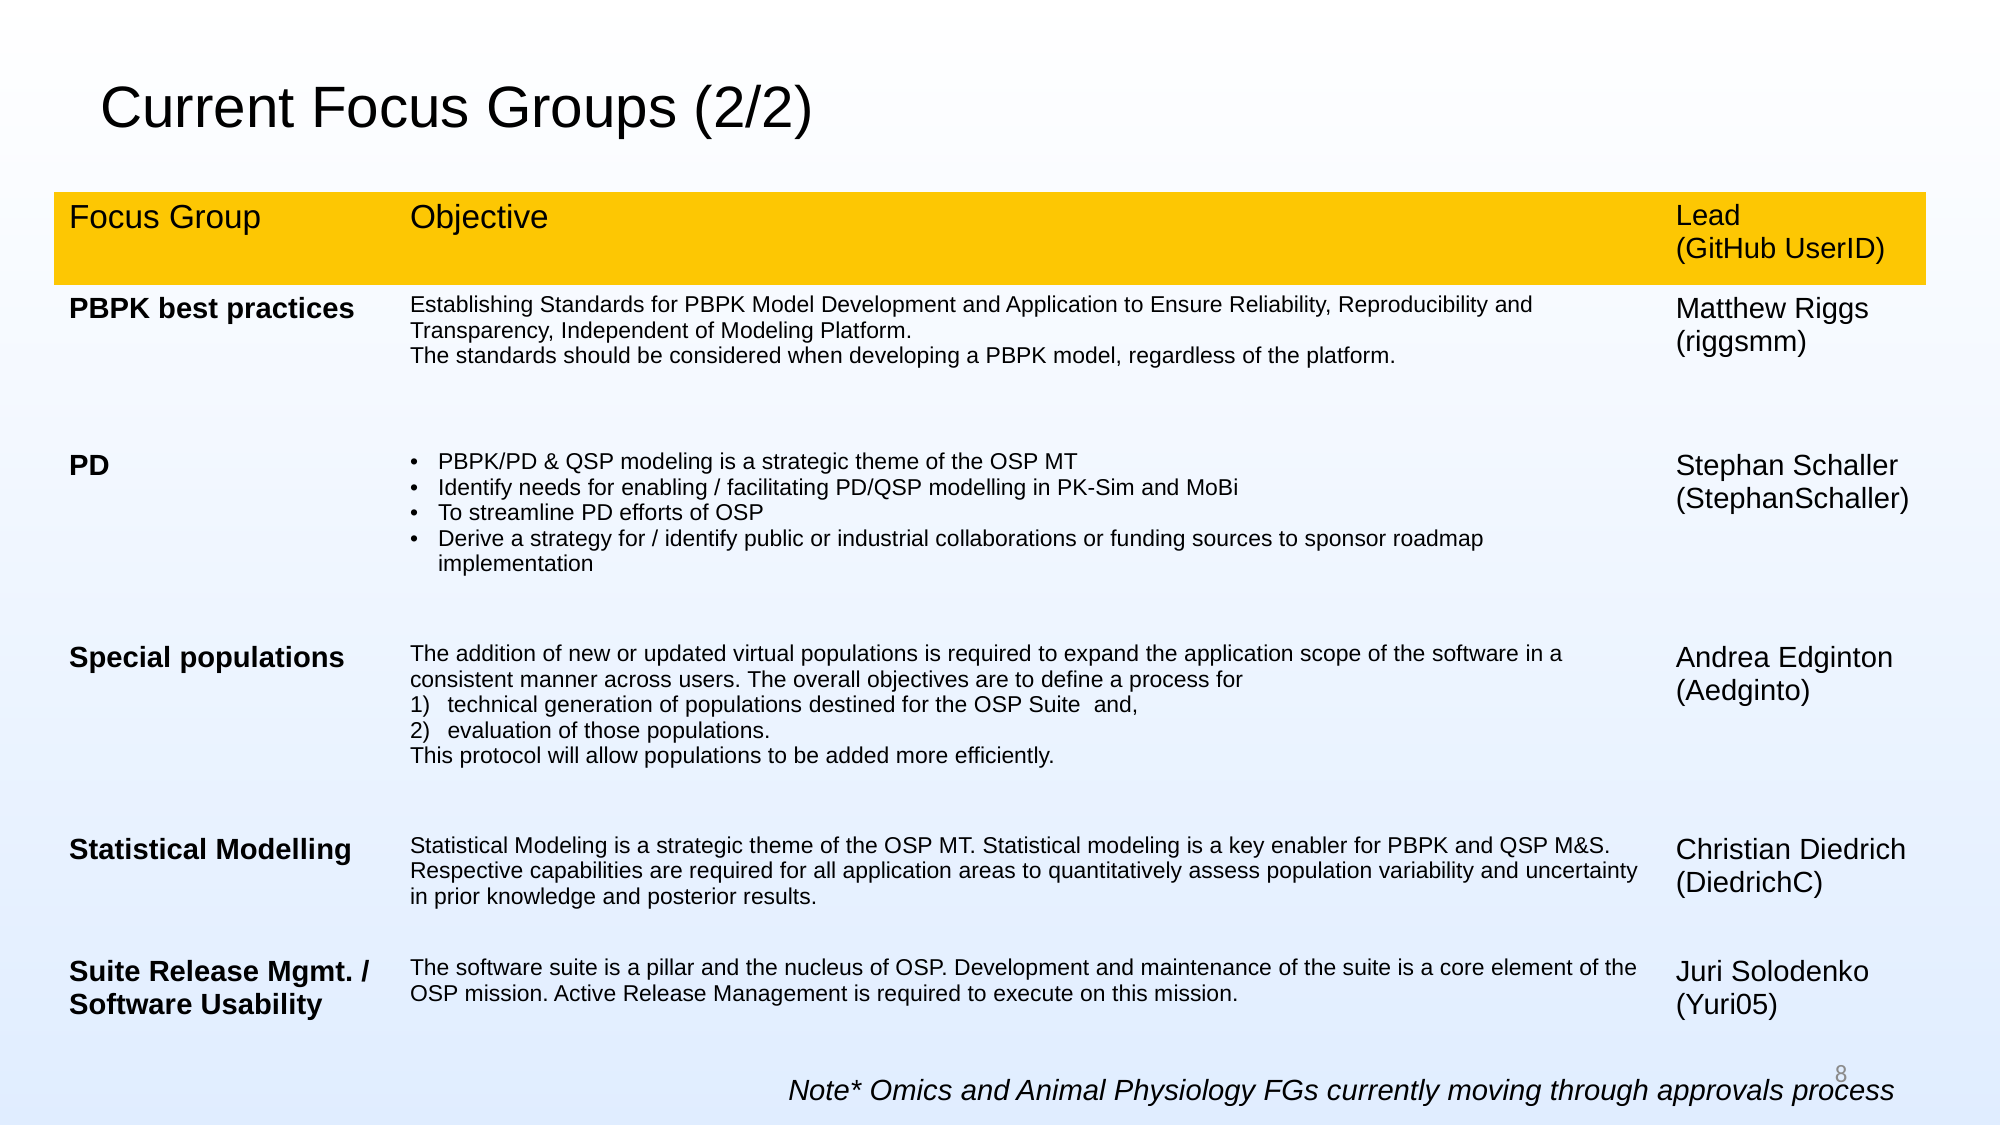

# Current Focus Groups (2/2)
| Focus Group | Objective | Lead (GitHub UserID) |
| --- | --- | --- |
| PBPK best practices | Establishing Standards for PBPK Model Development and Application to Ensure Reliability, Reproducibility and Transparency, Independent of Modeling Platform. The standards should be considered when developing a PBPK model, regardless of the platform. | Matthew Riggs (riggsmm) |
| PD | PBPK/PD & QSP modeling is a strategic theme of the OSP MT Identify needs for enabling / facilitating PD/QSP modelling in PK-Sim and MoBi To streamline PD efforts of OSP Derive a strategy for / identify public or industrial collaborations or funding sources to sponsor roadmap implementation | Stephan Schaller (StephanSchaller) |
| Special populations | The addition of new or updated virtual populations is required to expand the application scope of the software in a consistent manner across users. The overall objectives are to define a process for technical generation of populations destined for the OSP Suite and, evaluation of those populations. This protocol will allow populations to be added more efficiently. | Andrea Edginton (Aedginto) |
| Statistical Modelling | Statistical Modeling is a strategic theme of the OSP MT. Statistical modeling is a key enabler for PBPK and QSP M&S. Respective capabilities are required for all application areas to quantitatively assess population variability and uncertainty in prior knowledge and posterior results. | Christian Diedrich (DiedrichC) |
| Suite Release Mgmt. / Software Usability | The software suite is a pillar and the nucleus of OSP. Development and maintenance of the suite is a core element of the OSP mission. Active Release Management is required to execute on this mission. | Juri Solodenko (Yuri05) |
8
Note* Omics and Animal Physiology FGs currently moving through approvals process